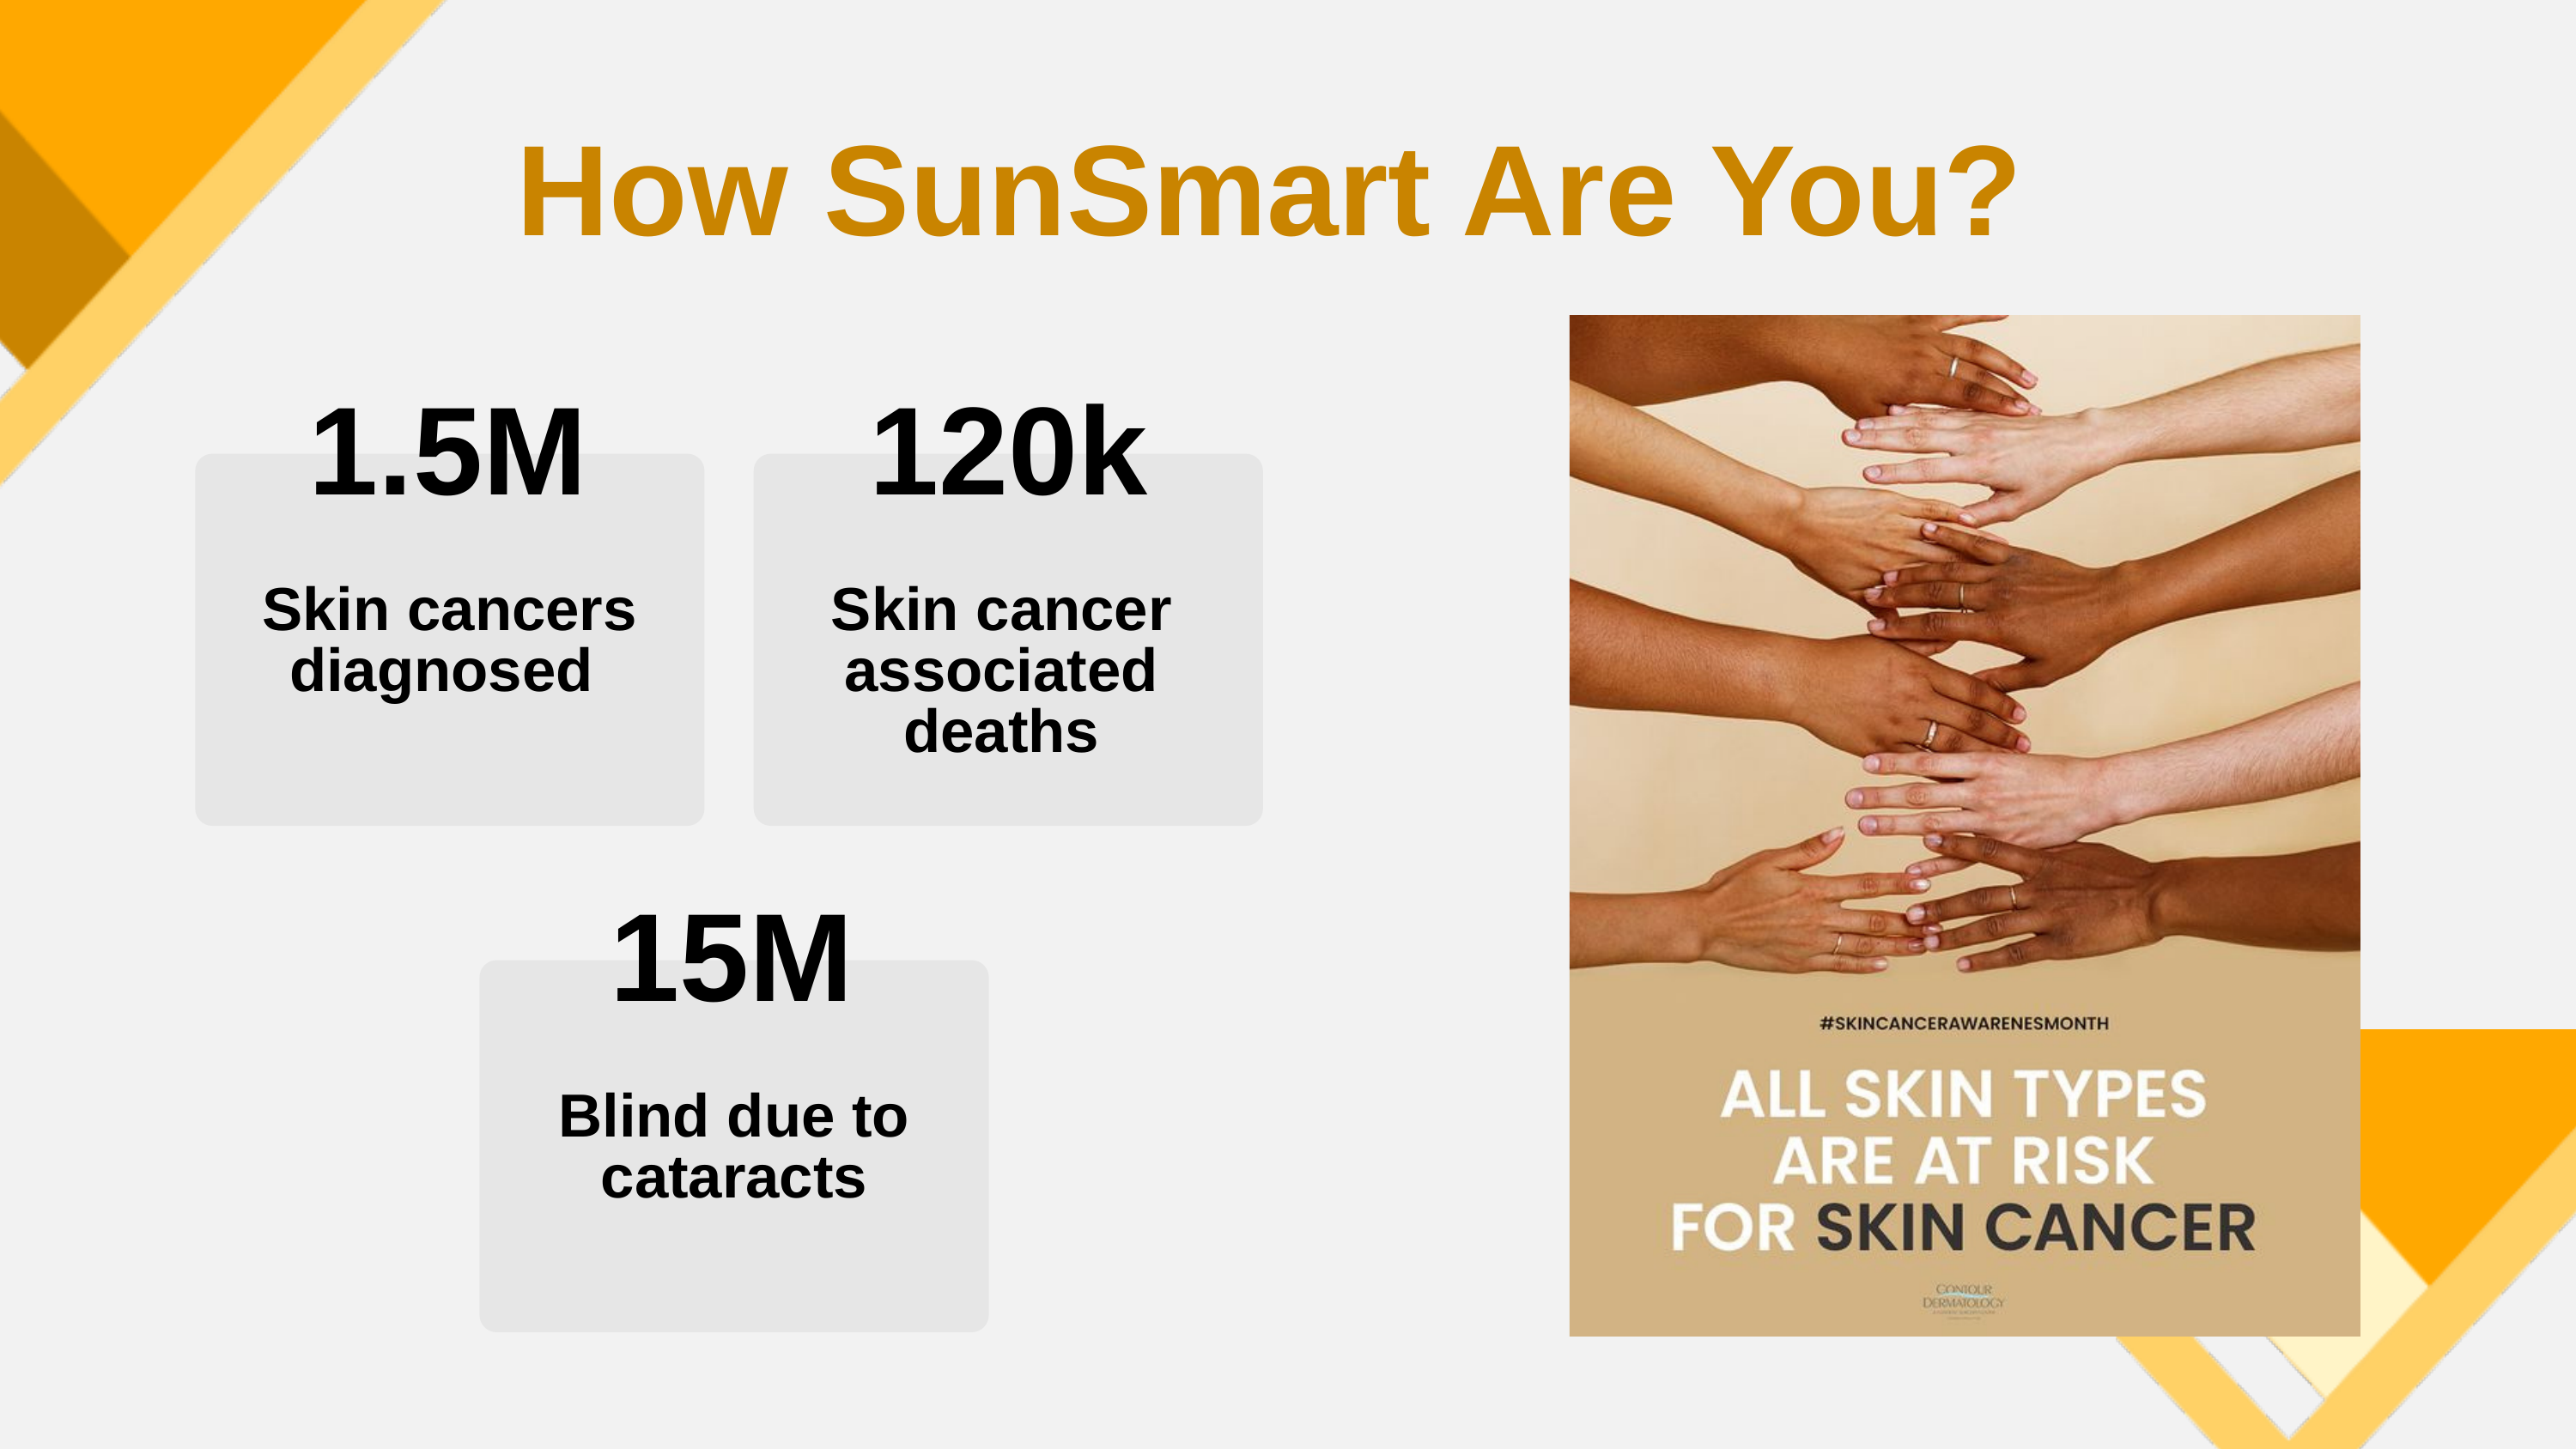

How SunSmart Are You?

1.5M

Skin cancers diagnosed
120k
Skin cancer associated deaths

15M

Blind due to cataracts